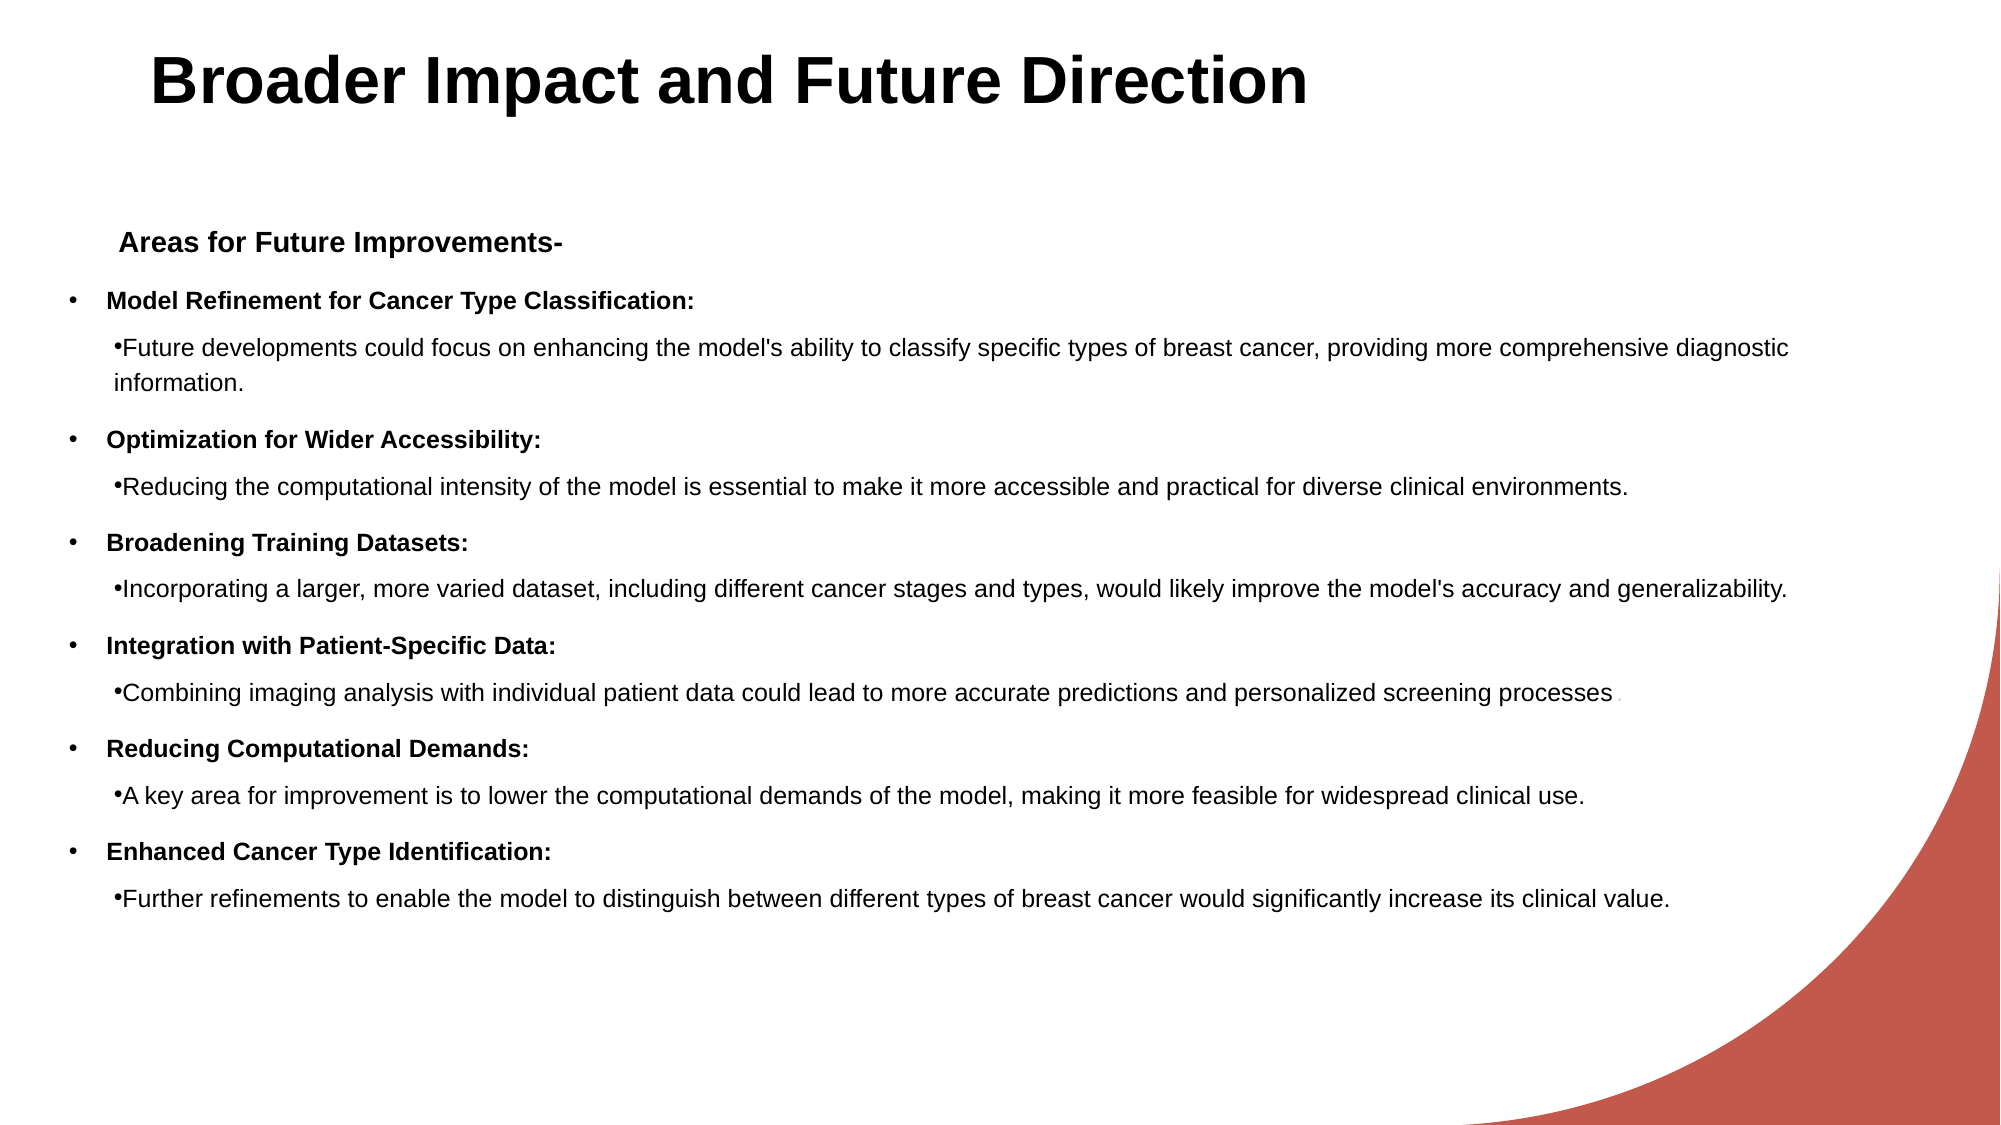

# Broader Impact and Future Direction

      Areas for Future Improvements-
Model Refinement for Cancer Type Classification:
Future developments could focus on enhancing the model's ability to classify specific types of breast cancer, providing more comprehensive diagnostic information.
Optimization for Wider Accessibility:
Reducing the computational intensity of the model is essential to make it more accessible and practical for diverse clinical environments.
Broadening Training Datasets:
Incorporating a larger, more varied dataset, including different cancer stages and types, would likely improve the model's accuracy and generalizability.
Integration with Patient-Specific Data:
Combining imaging analysis with individual patient data could lead to more accurate predictions and personalized screening processes.
Reducing Computational Demands:
A key area for improvement is to lower the computational demands of the model, making it more feasible for widespread clinical use.
Enhanced Cancer Type Identification:
Further refinements to enable the model to distinguish between different types of breast cancer would significantly increase its clinical value.